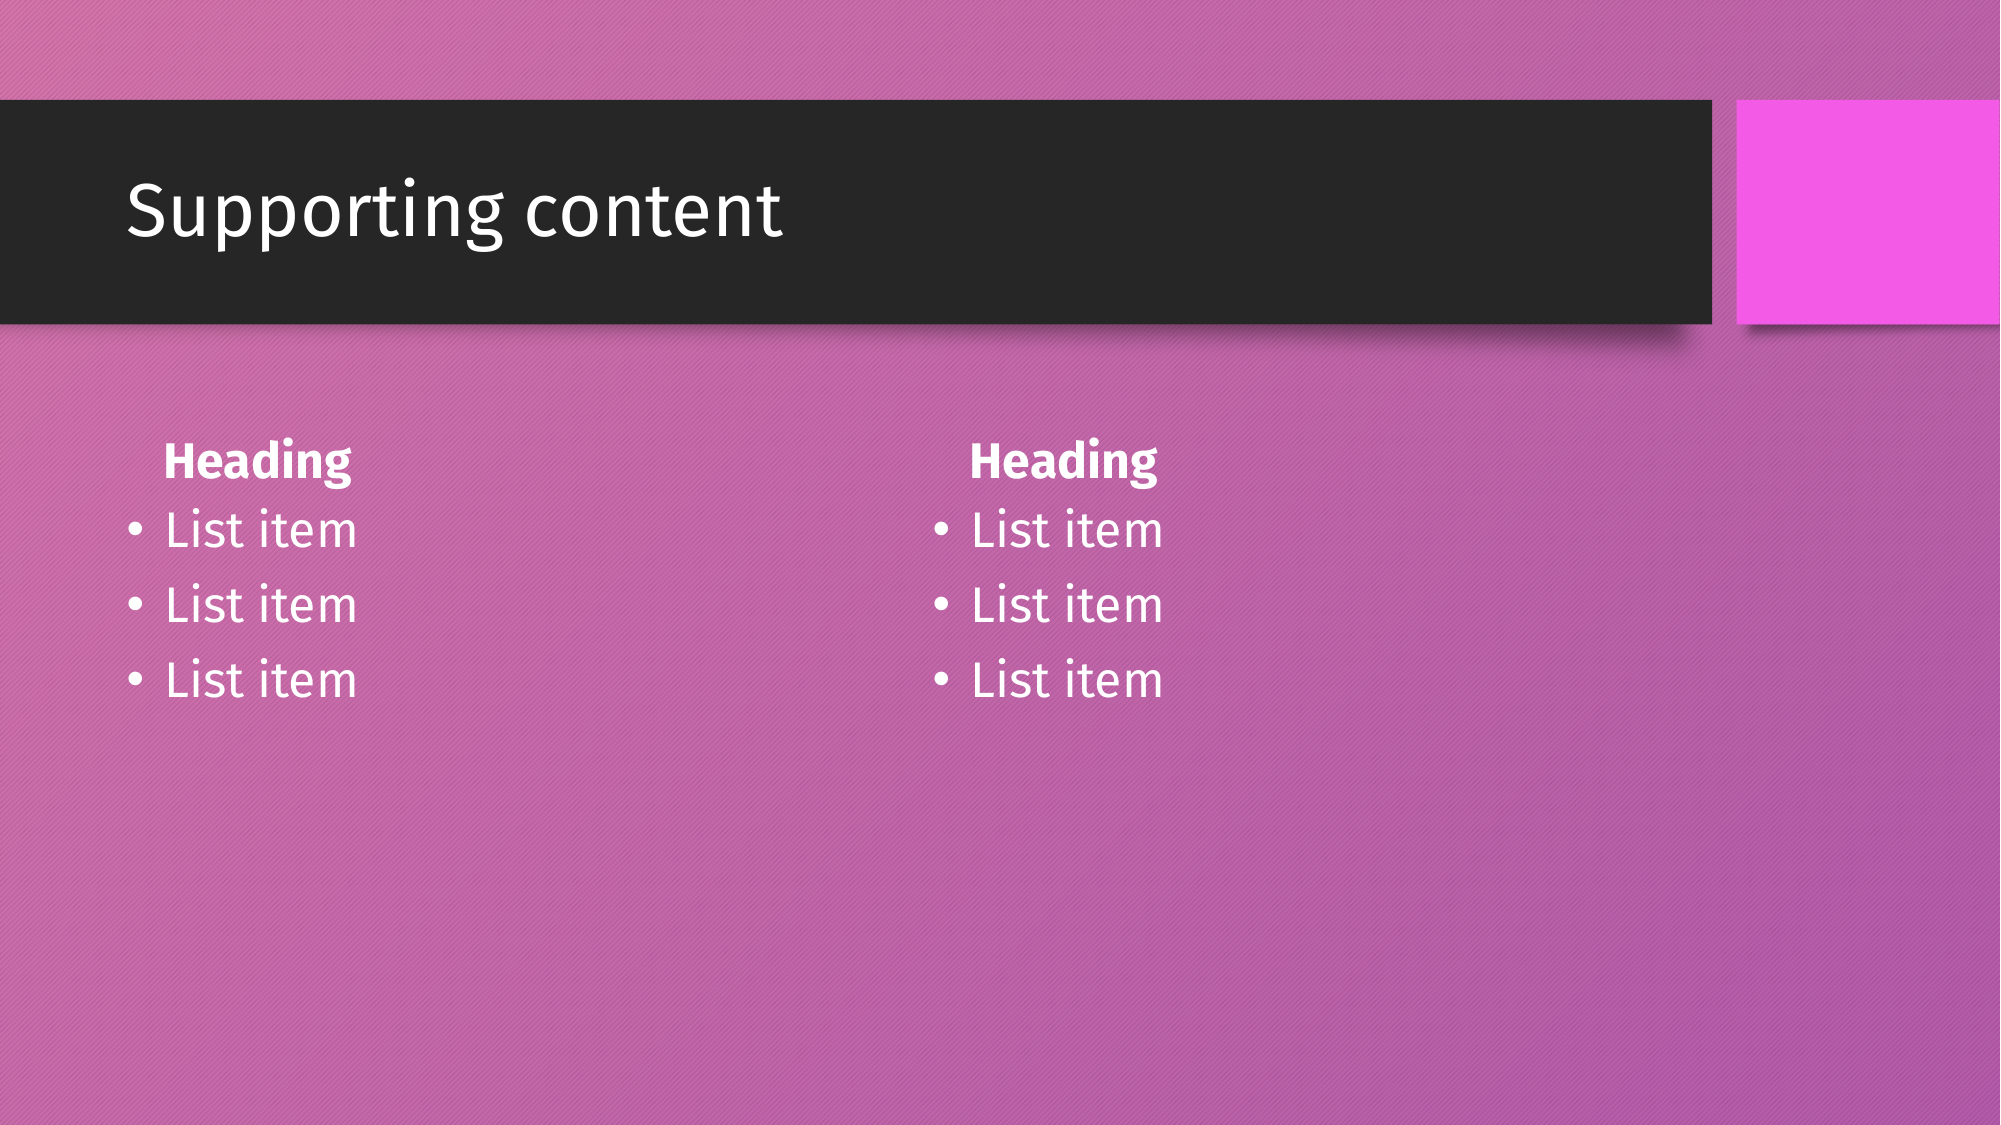

# Supporting content
Heading
Heading
List item
List item
List item
List item
List item
List item